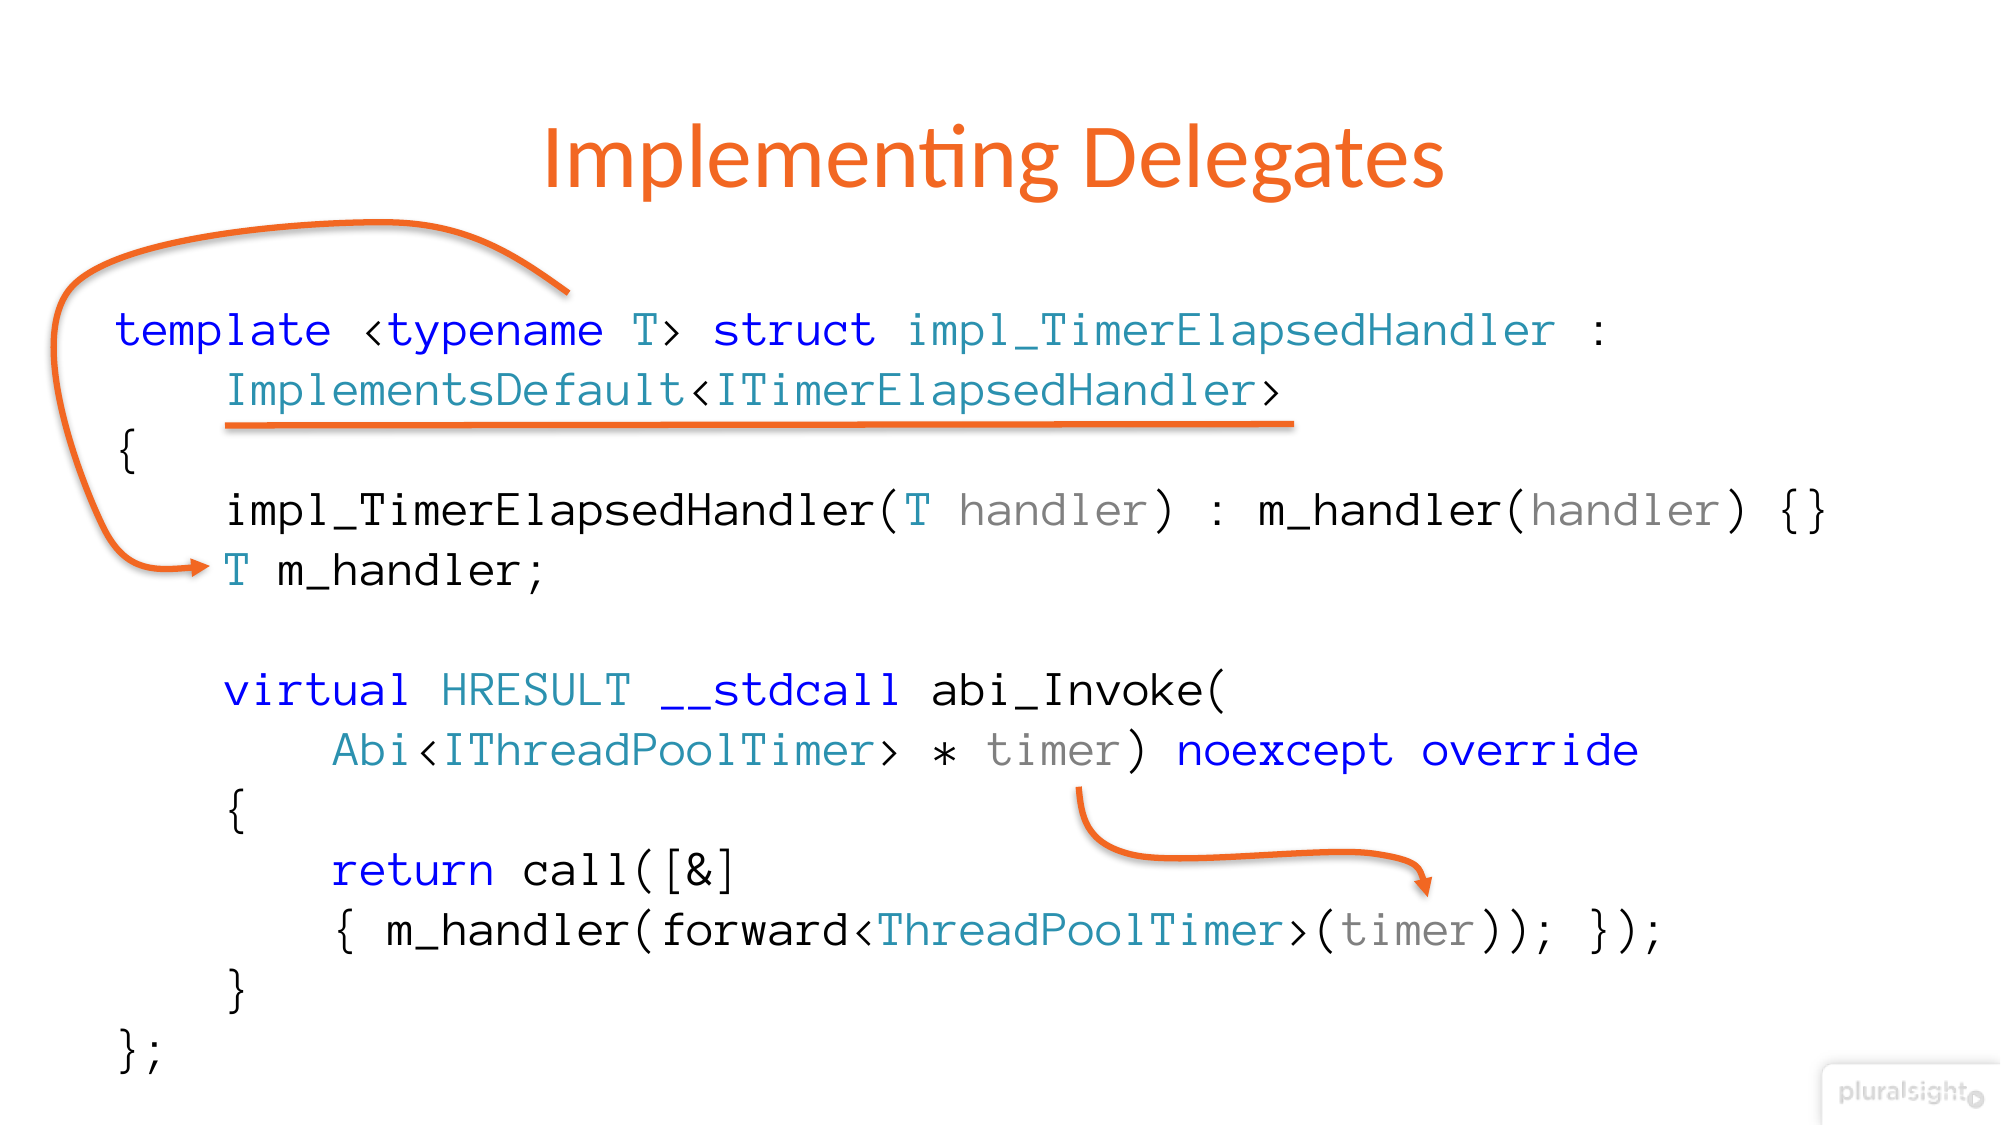

# Implementing Delegates

template <typename T> struct impl_TimerElapsedHandler :
    ImplementsDefault<ITimerElapsedHandler>
{
    impl_TimerElapsedHandler(T handler) : m_handler(handler) {}
    T m_handler;

    virtual HRESULT __stdcall abi_Invoke(
        Abi<IThreadPoolTimer> * timer) noexcept override
    {
        return call([&]
        { m_handler(forward<ThreadPoolTimer>(timer)); });
    }
};